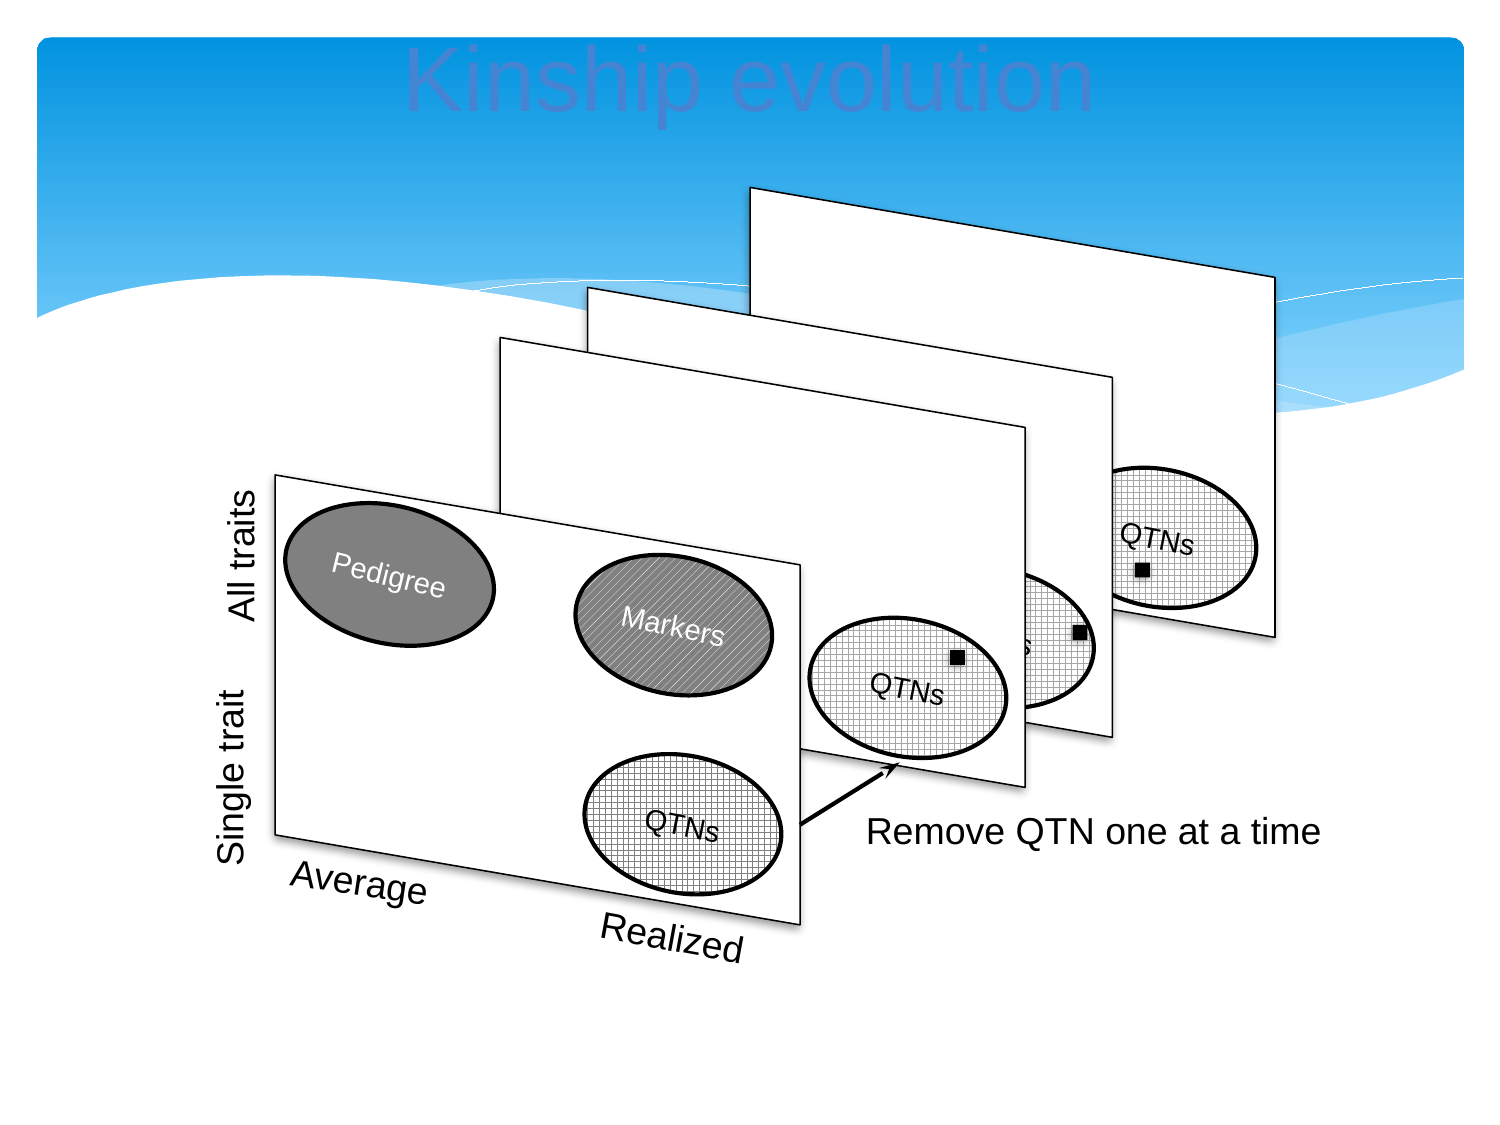

Kinship evolution

QTNs
All traits
Pedigree
Markers

QTNs
QTNs

Single trait
QTNs

Remove QTN one at a time
Average
Realized